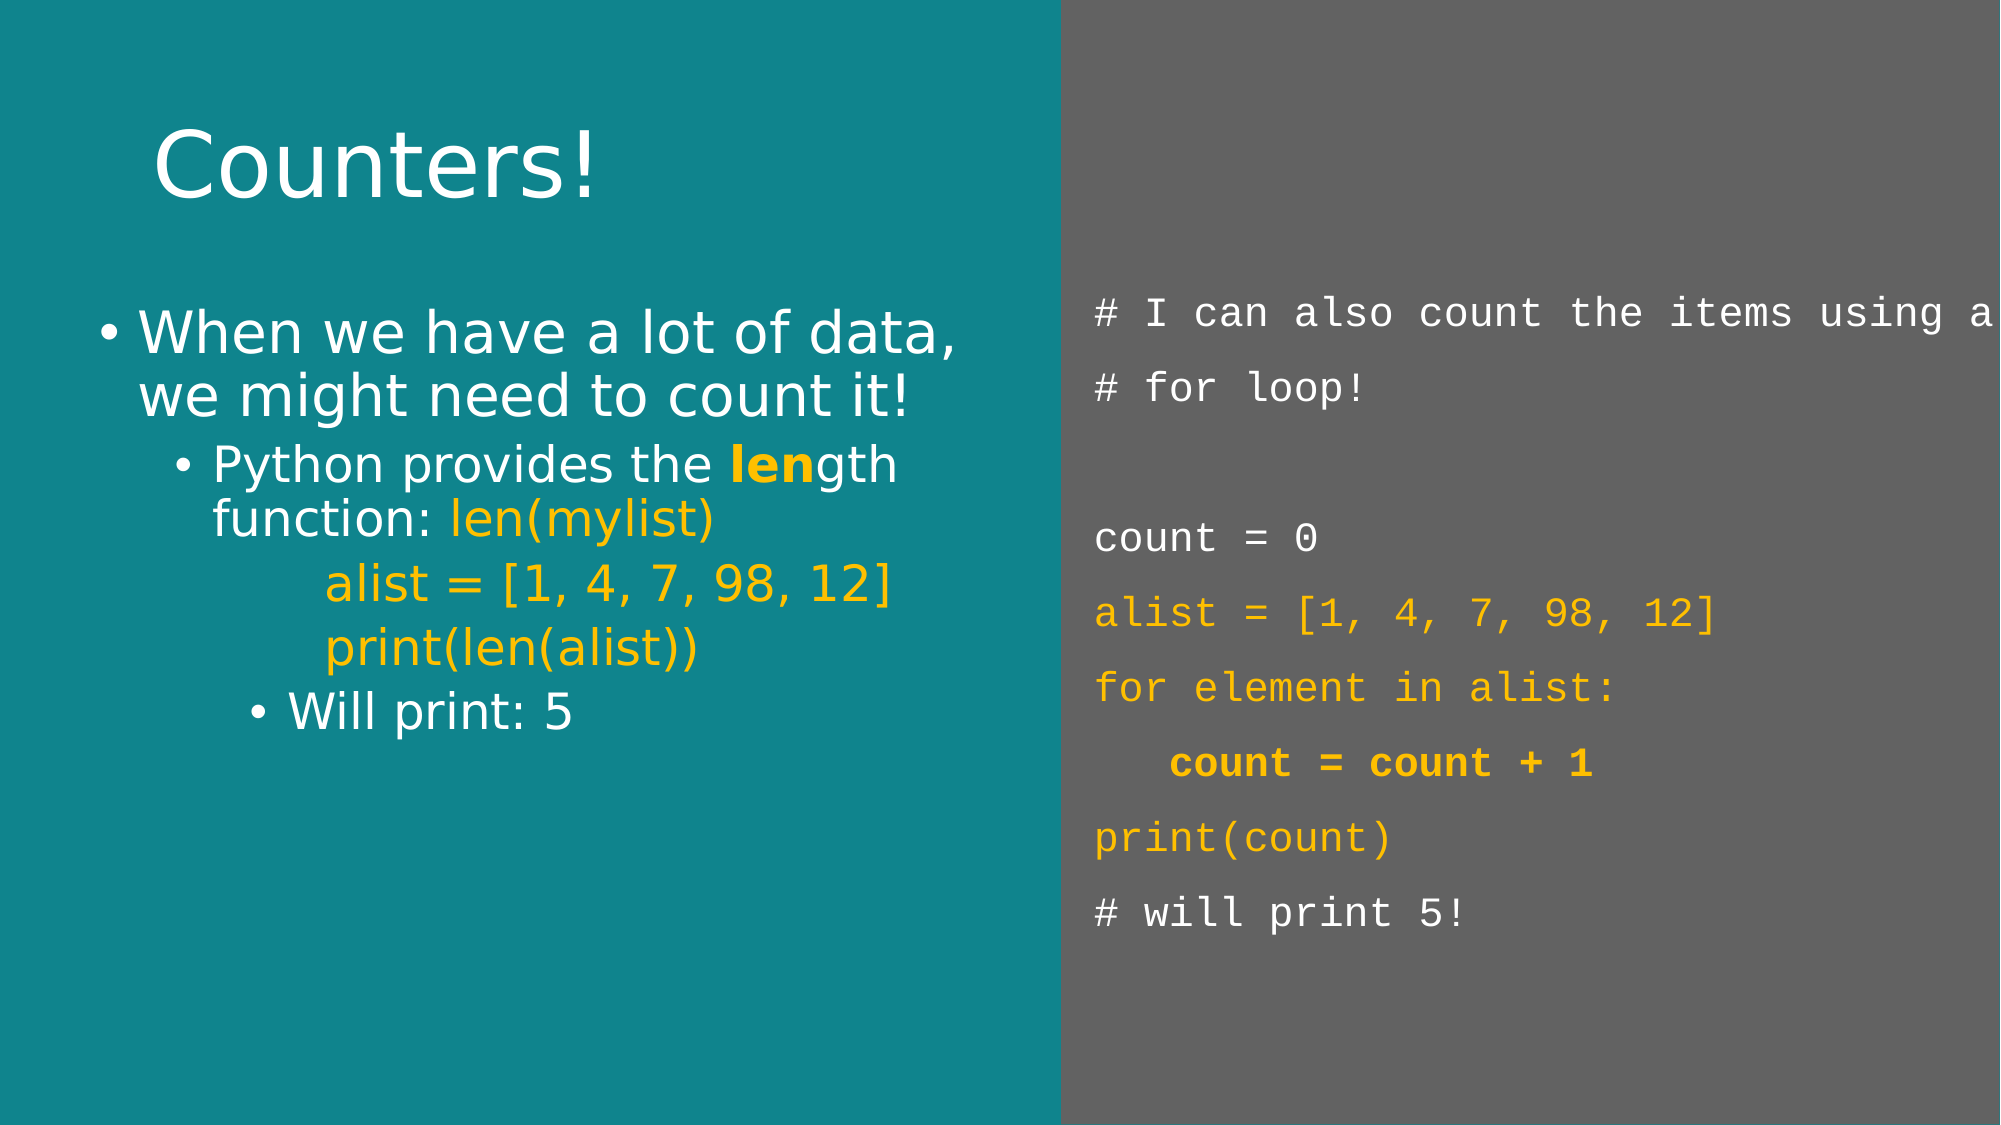

# Counters!
# I can also count the items using a
# for loop!

count = 0
alist = [1, 4, 7, 98, 12]
for element in alist:
   count = count + 1
print(count)
# will print 5!

When we have a lot of data, we might need to count it!
Python provides the length function: len(mylist)
	alist = [1, 4, 7, 98, 12]
	print(len(alist))
Will print: 5